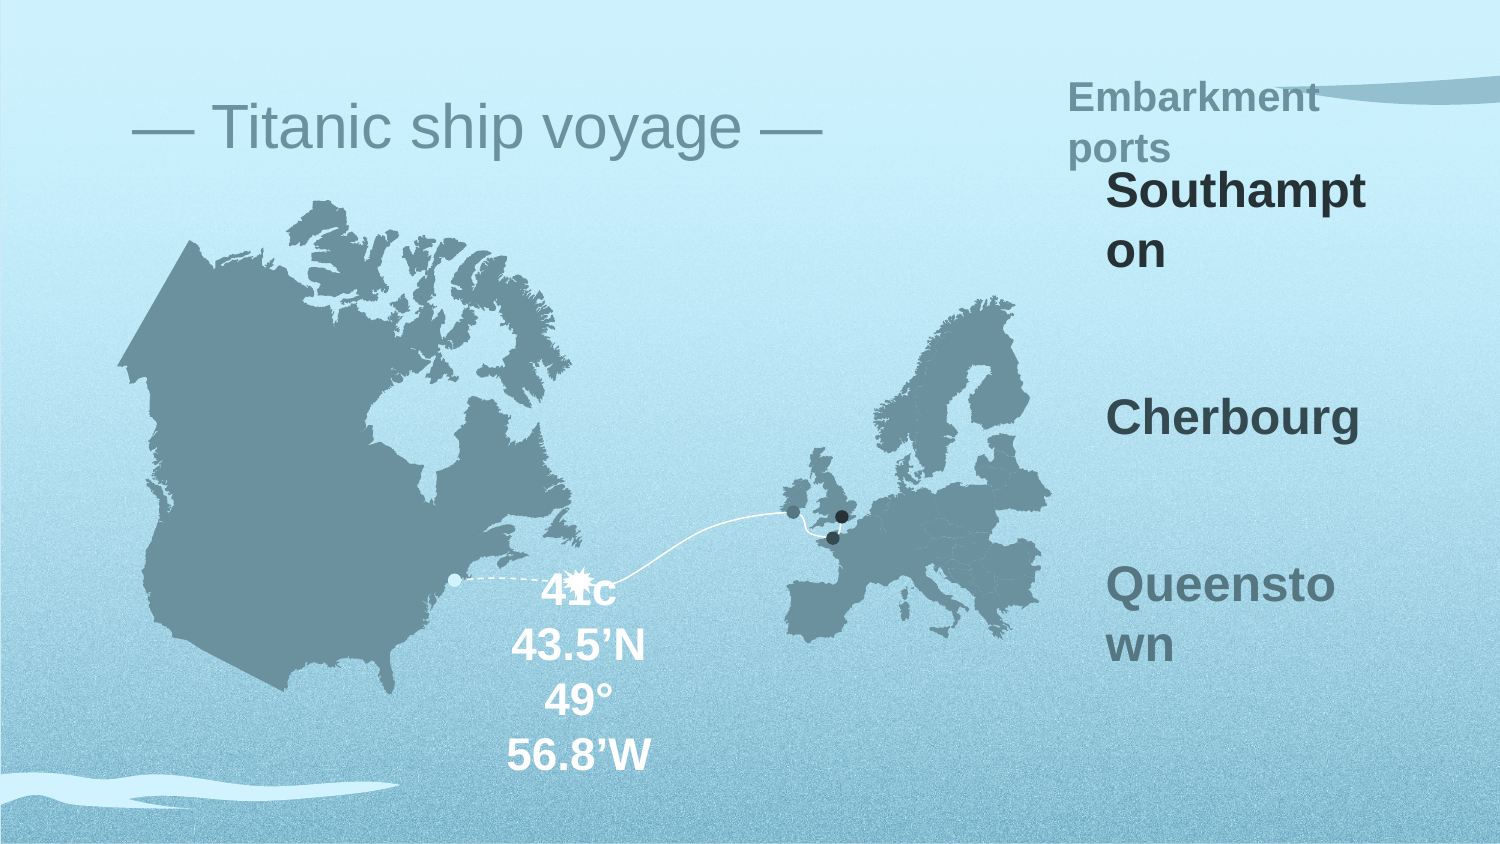

# — Titanic ship voyage —
Embarkment ports
Southampton

Cherbourg

Queenstown
41c 43.5’N 49° 56.8’W